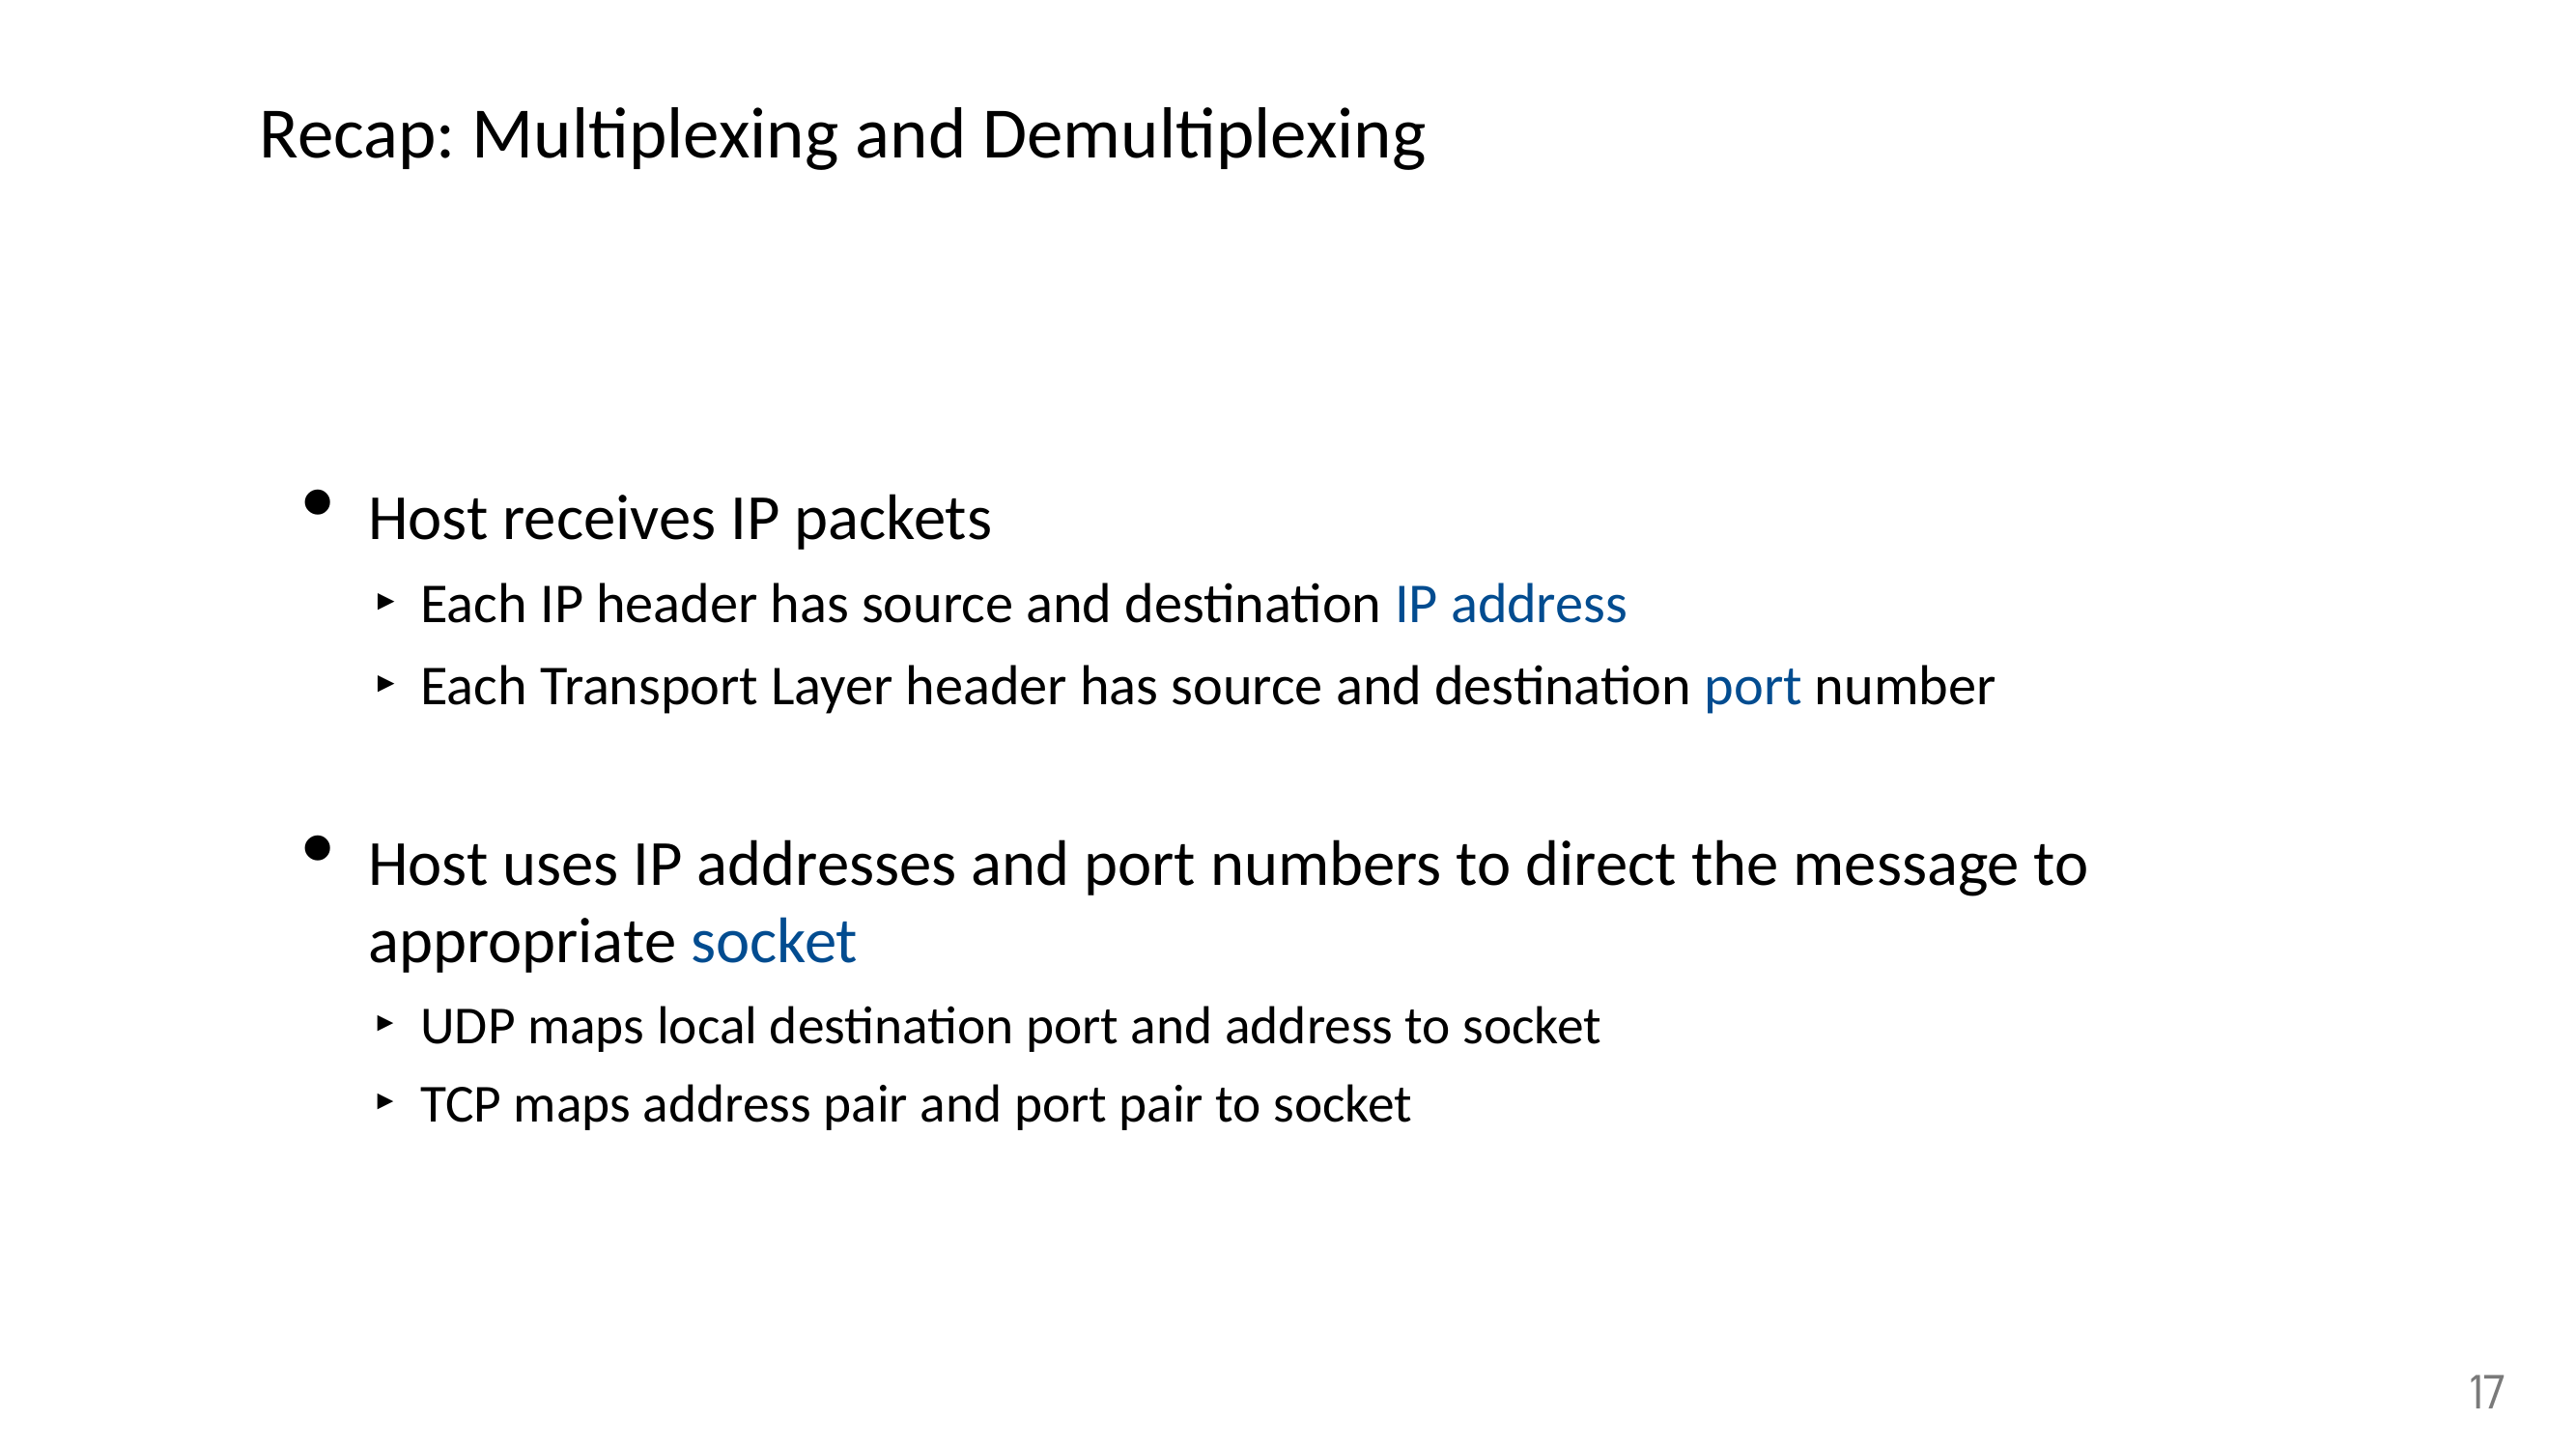

# Recap: Multiplexing and Demultiplexing
Host receives IP packets
Each IP header has source and destination IP address
Each Transport Layer header has source and destination port number

Host uses IP addresses and port numbers to direct the message to appropriate socket
UDP maps local destination port and address to socket
TCP maps address pair and port pair to socket
17